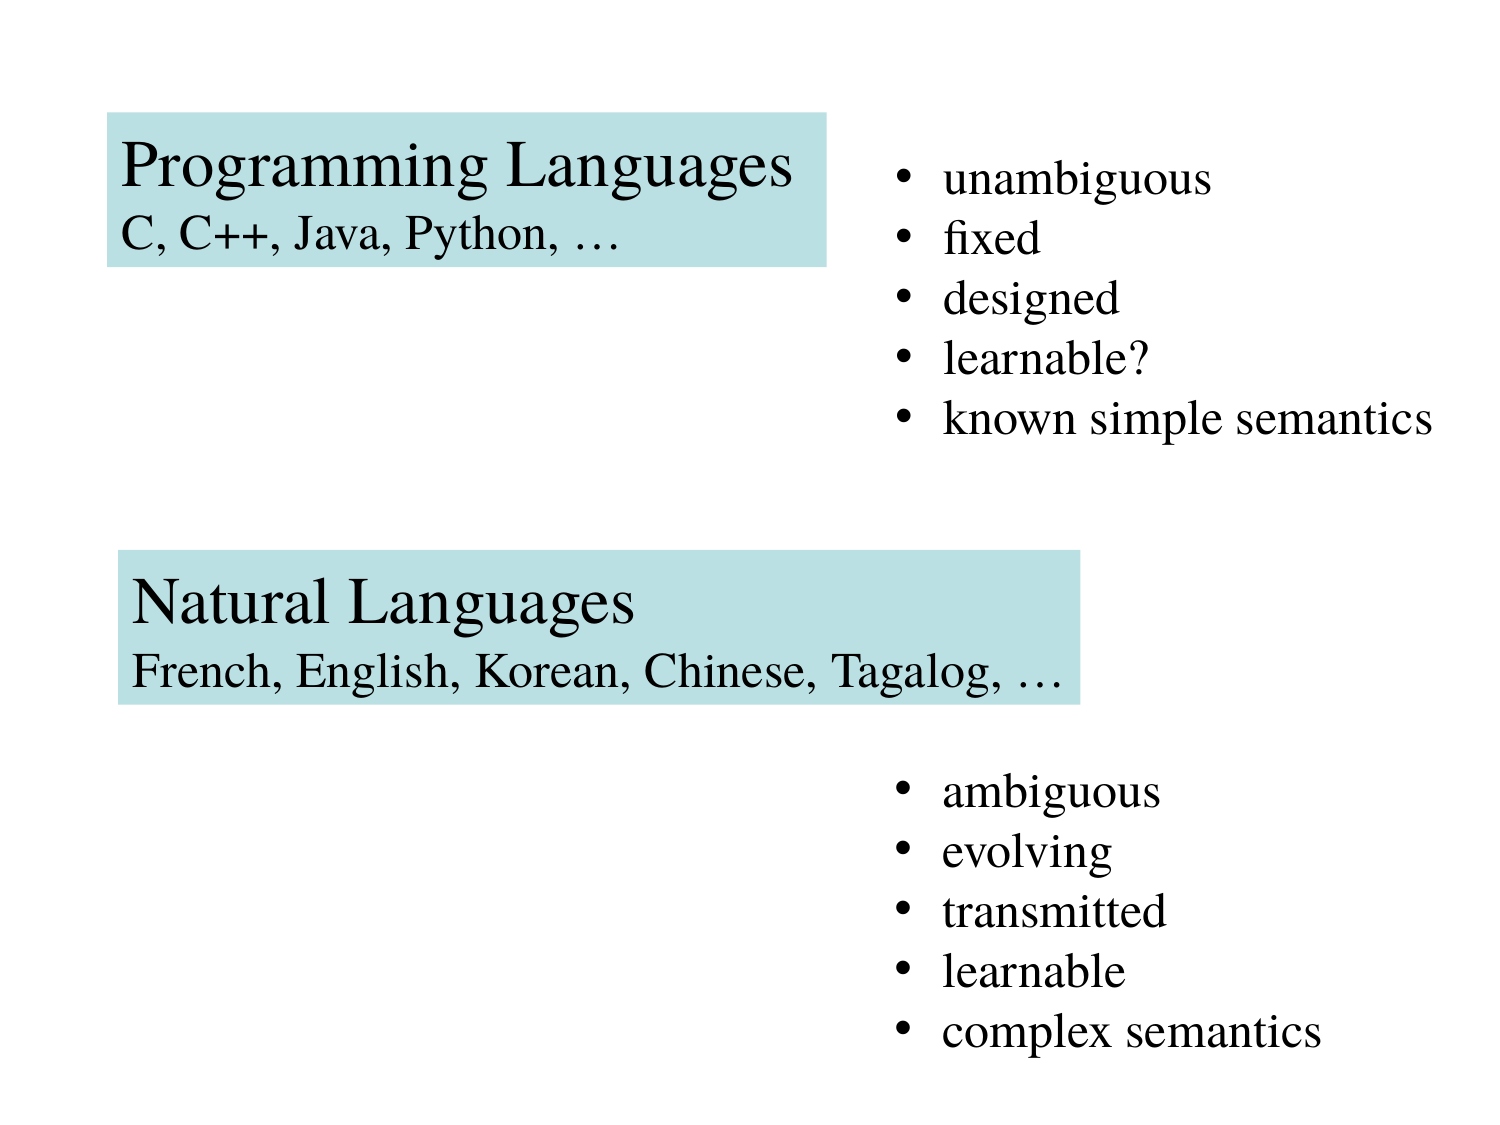

Programming Languages
C, C++, Java, Python, …
 unambiguous
 fixed
 designed
 learnable?
 known simple semantics
Natural Languages
French, English, Korean, Chinese, Tagalog, …
 ambiguous
 evolving
 transmitted
 learnable
 complex semantics